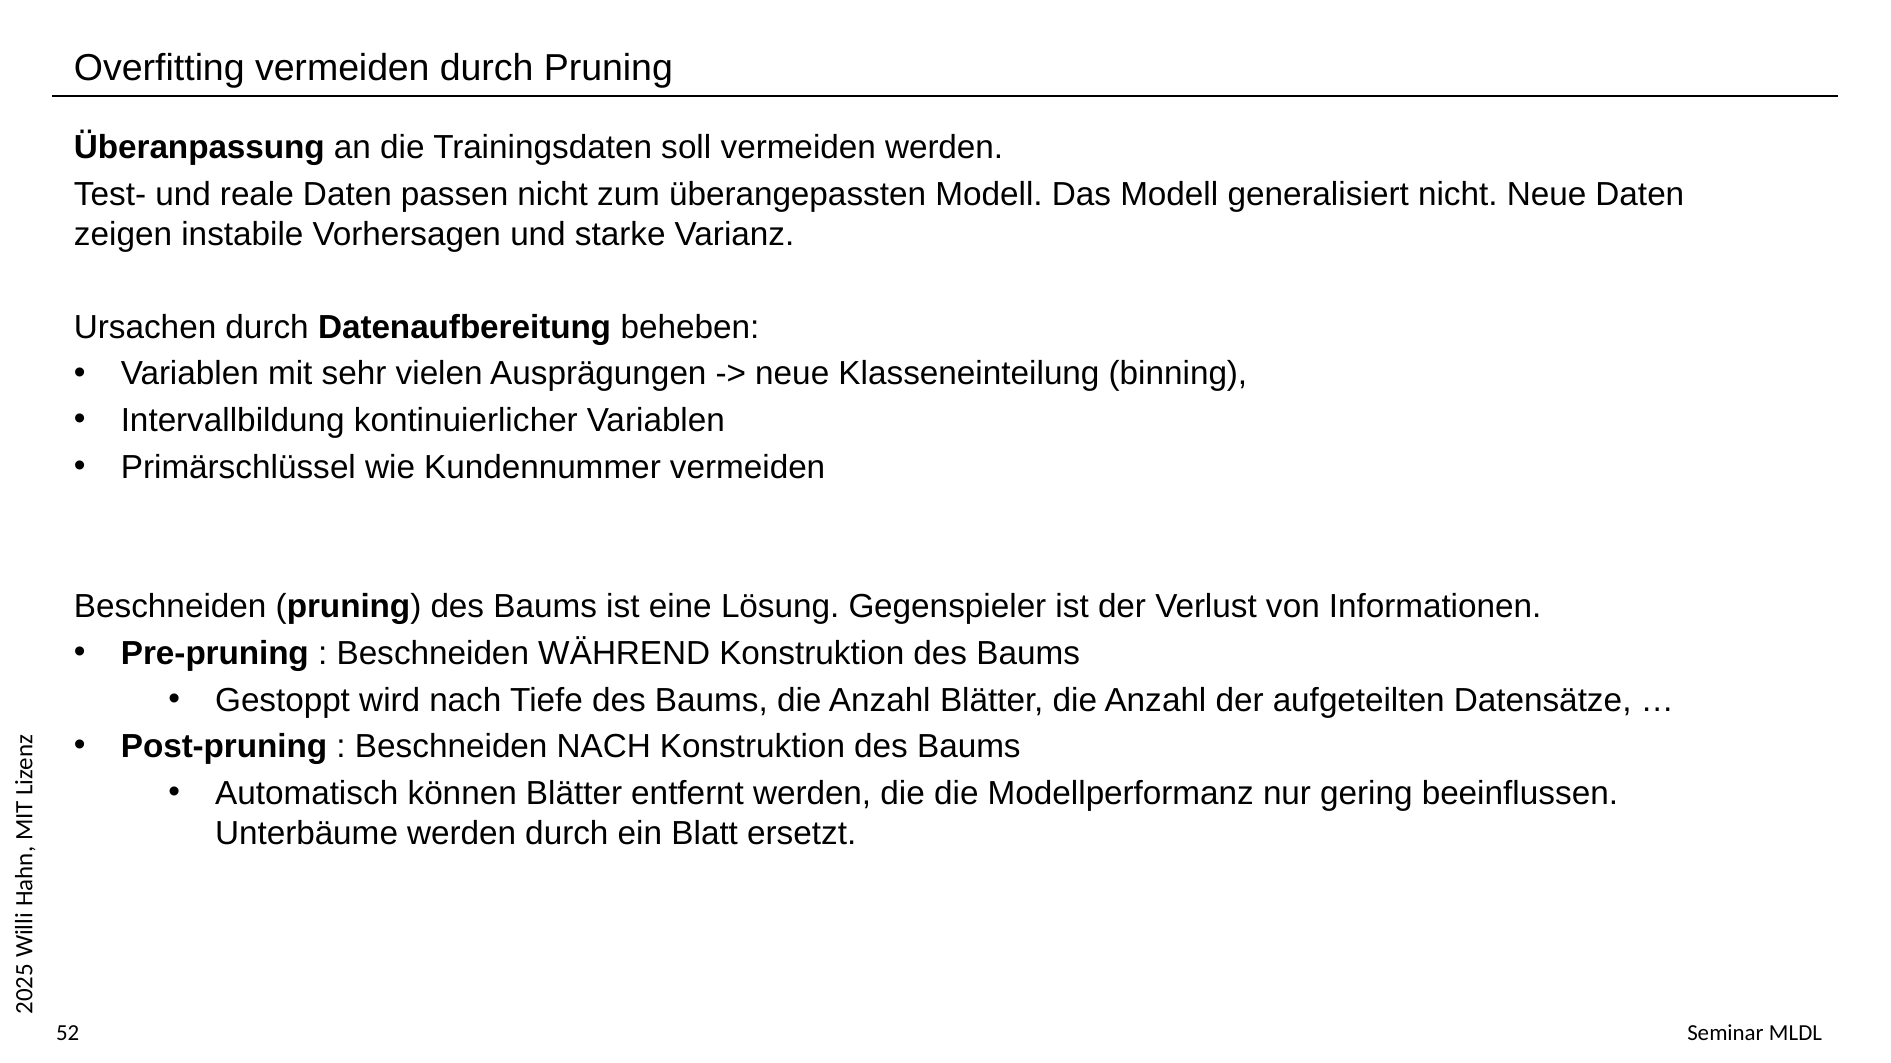

Overfitting vermeiden durch Pruning
Überanpassung an die Trainingsdaten soll vermeiden werden.
Test- und reale Daten passen nicht zum überangepassten Modell. Das Modell generalisiert nicht. Neue Daten zeigen instabile Vorhersagen und starke Varianz.

Ursachen durch Datenaufbereitung beheben:
Variablen mit sehr vielen Ausprägungen -> neue Klasseneinteilung (binning),
Intervallbildung kontinuierlicher Variablen
Primärschlüssel wie Kundennummer vermeiden

Beschneiden (pruning) des Baums ist eine Lösung. Gegenspieler ist der Verlust von Informationen.
Pre-pruning : Beschneiden WÄHREND Konstruktion des Baums
Gestoppt wird nach Tiefe des Baums, die Anzahl Blätter, die Anzahl der aufgeteilten Datensätze, …
Post-pruning : Beschneiden NACH Konstruktion des Baums
Automatisch können Blätter entfernt werden, die die Modellperformanz nur gering beeinflussen. Unterbäume werden durch ein Blatt ersetzt.